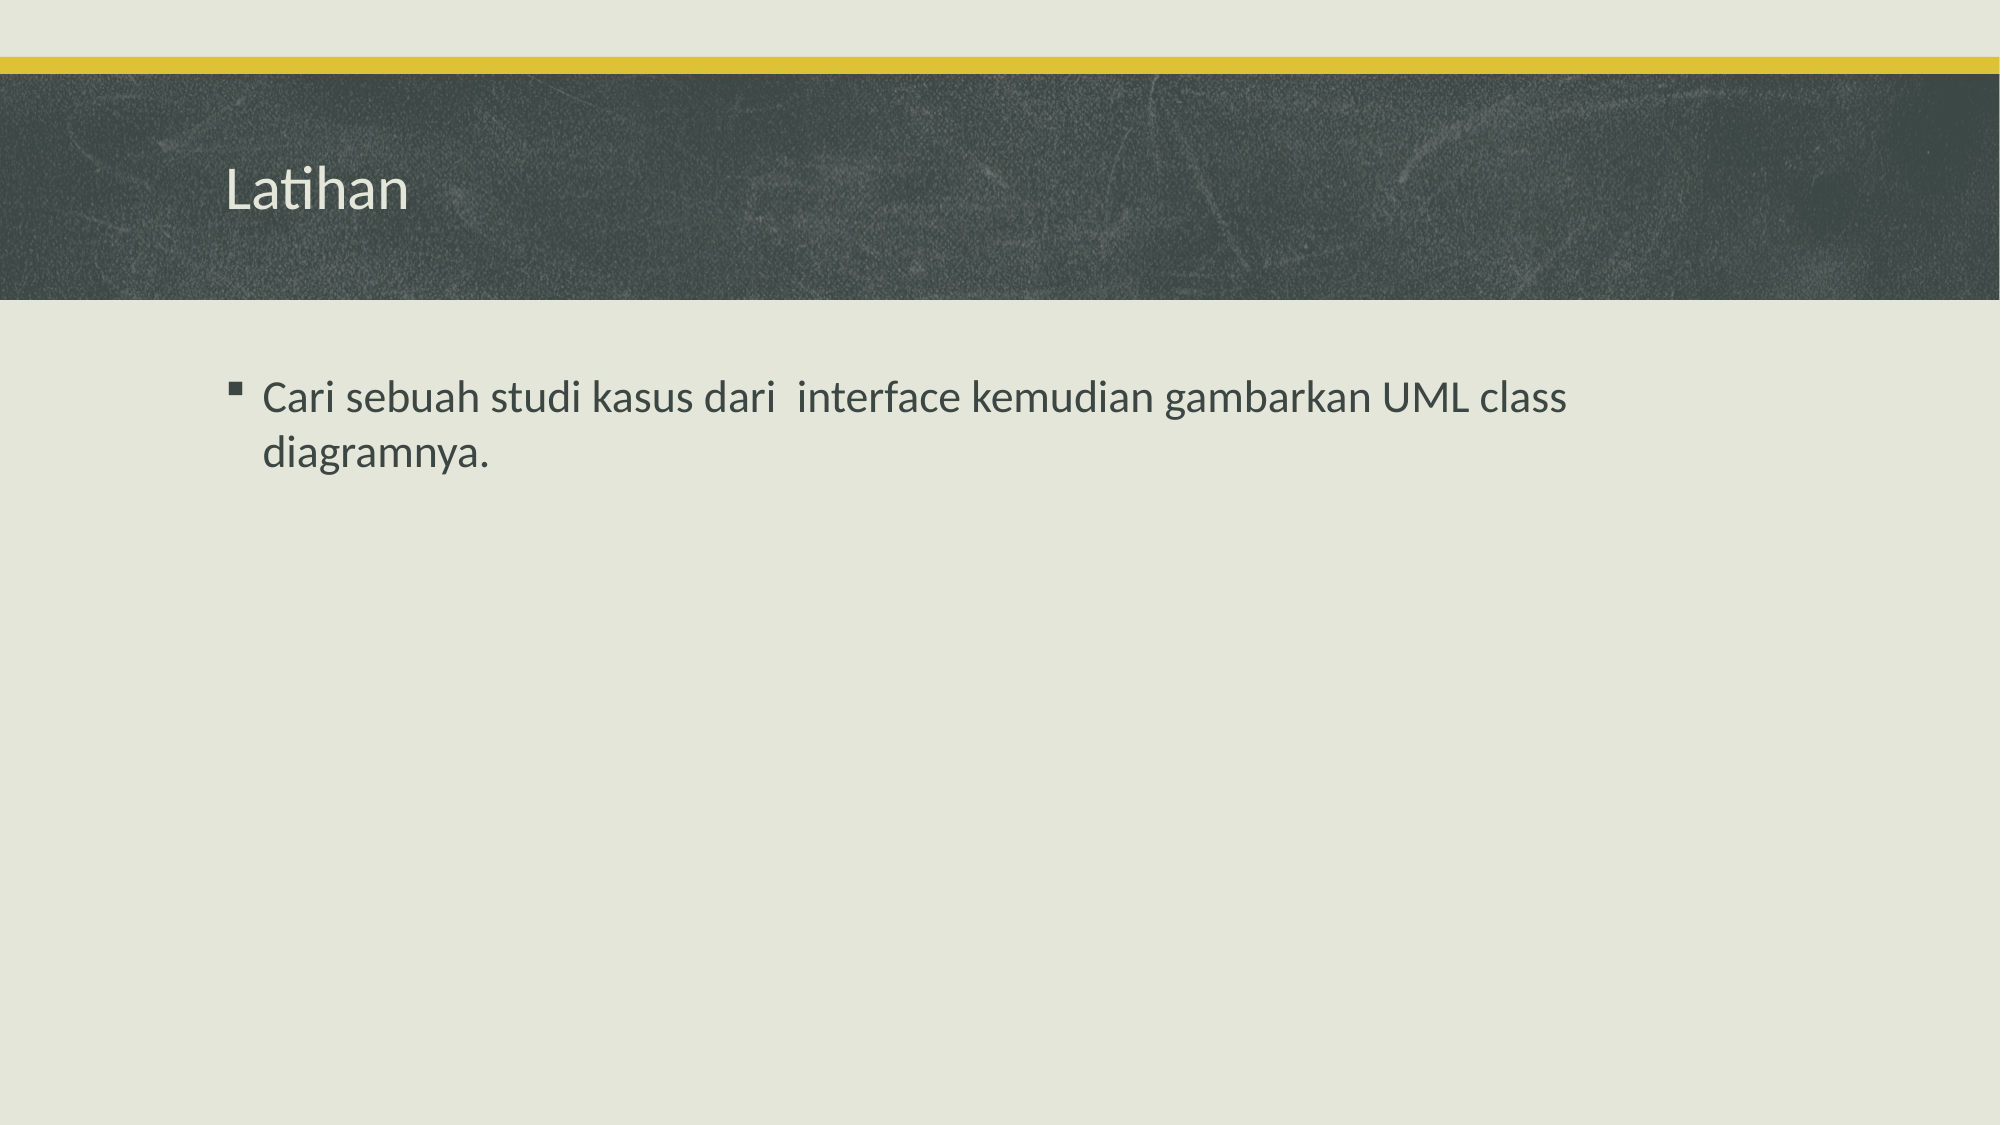

# Latihan
Cari sebuah studi kasus dari  interface kemudian gambarkan UML class diagramnya.